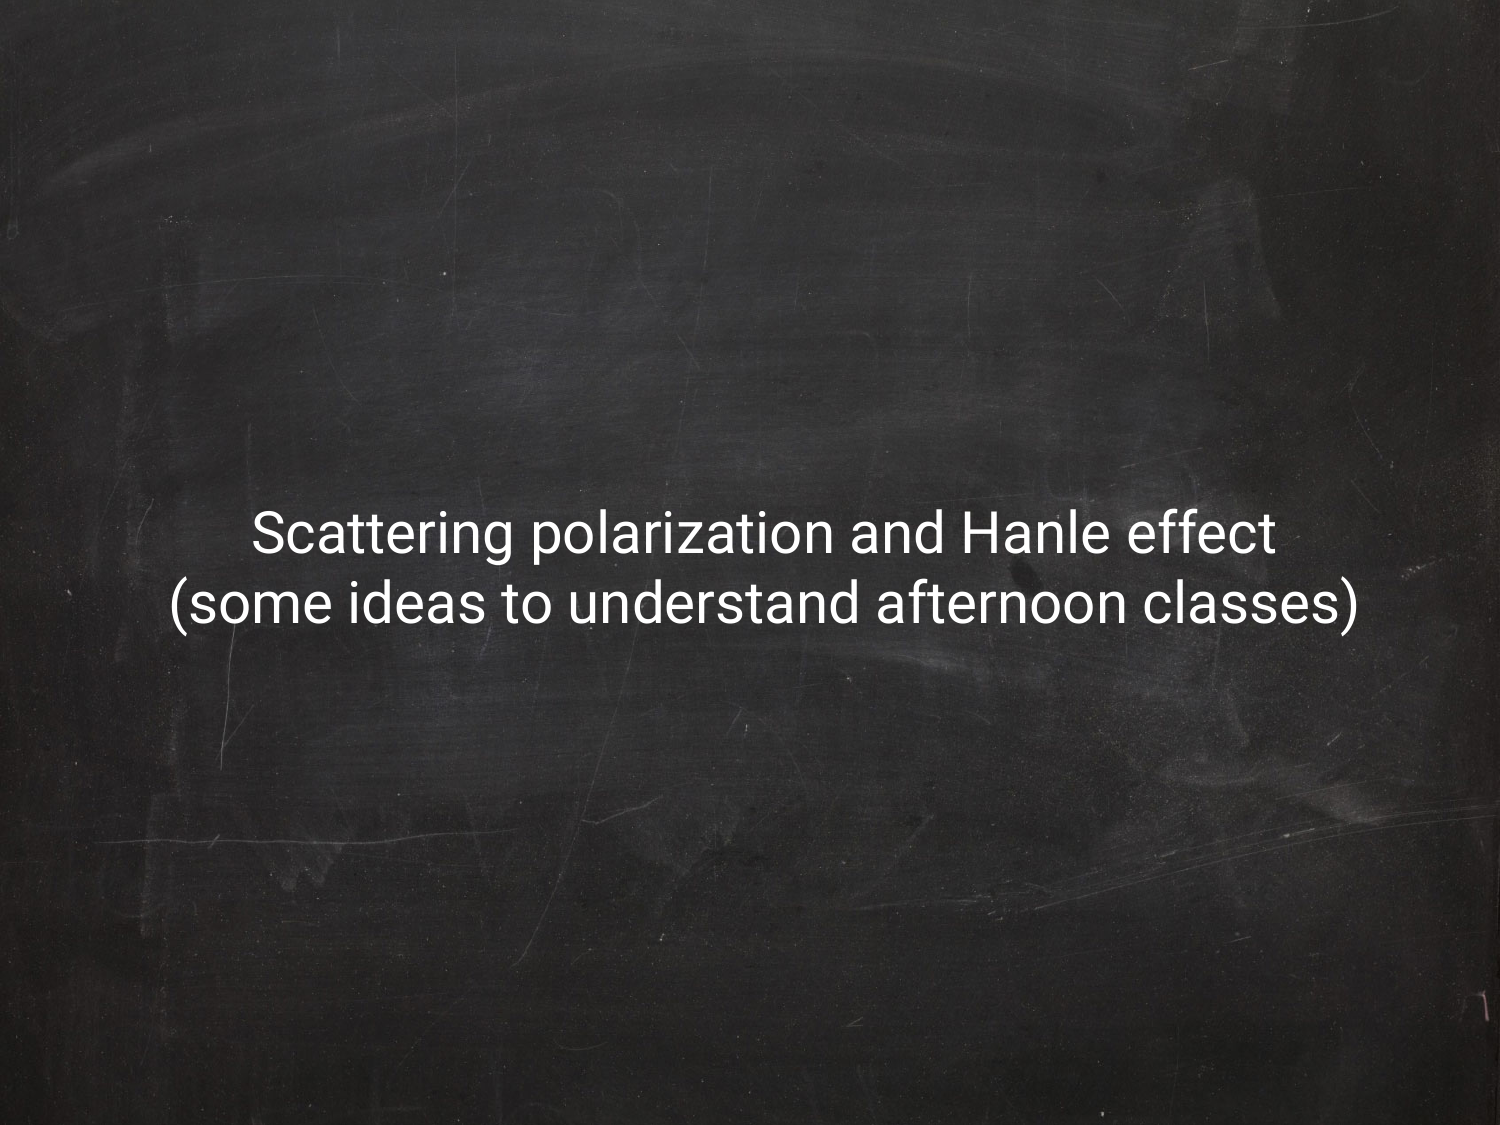

Scattering polarization and Hanle effect
(some ideas to understand afternoon classes)